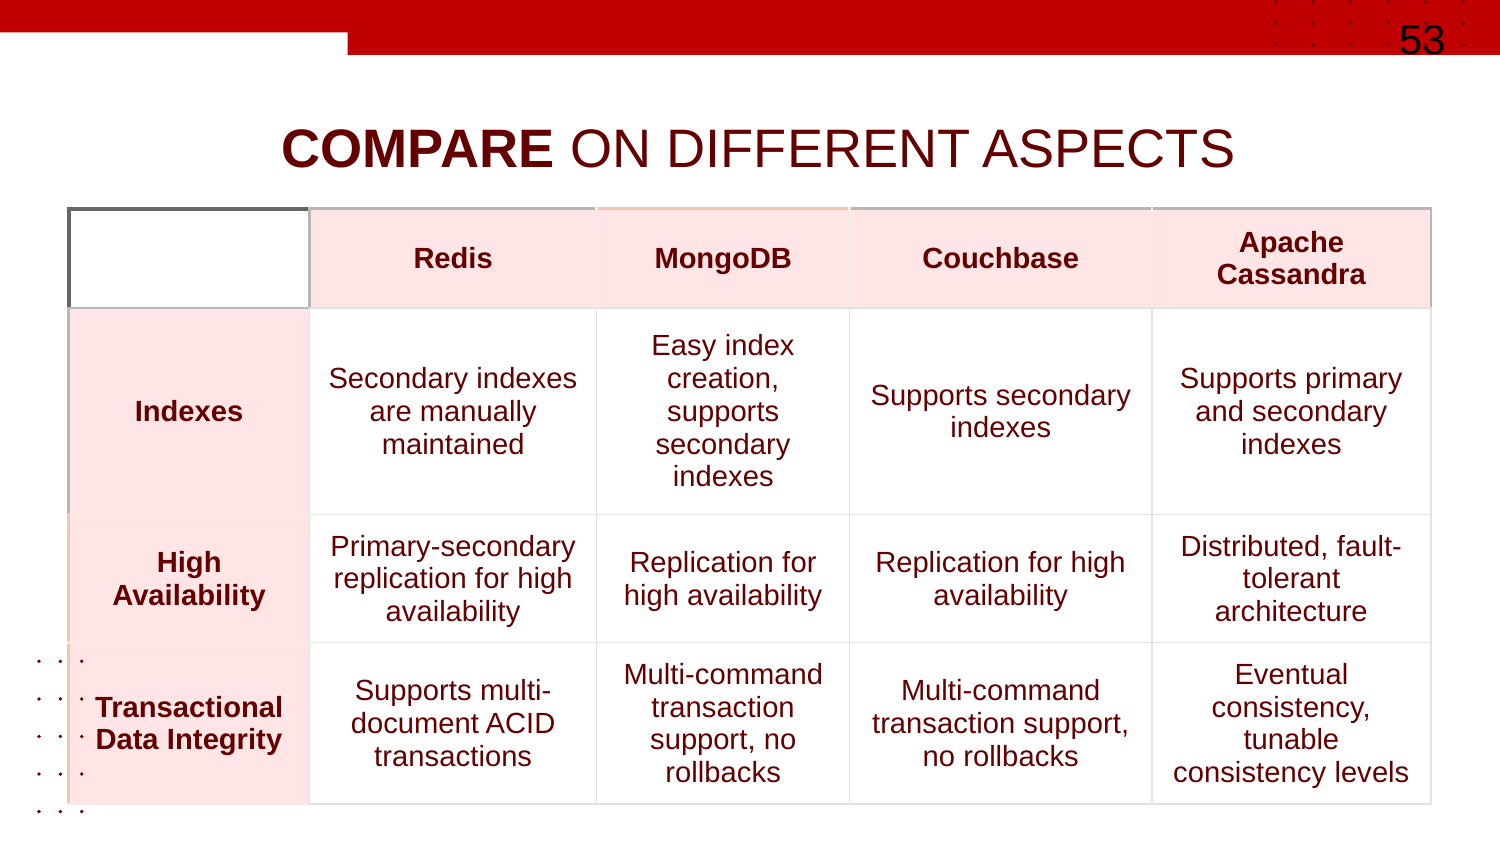

53
# COMPARE ON DIFFERENT ASPECTS
|  | Redis | MongoDB | Couchbase | Apache Cassandra |
| --- | --- | --- | --- | --- |
| Indexes | Secondary indexes are manually maintained | Easy index creation, supports secondary indexes | Supports secondary indexes | Supports primary and secondary indexes |
| High Availability | Primary-secondary replication for high availability | Replication for high availability | Replication for high availability | Distributed, fault-tolerant architecture |
| Transactional Data Integrity | Supports multi-document ACID transactions | Multi-command transaction support, no rollbacks | Multi-command transaction support, no rollbacks | Eventual consistency, tunable consistency levels |